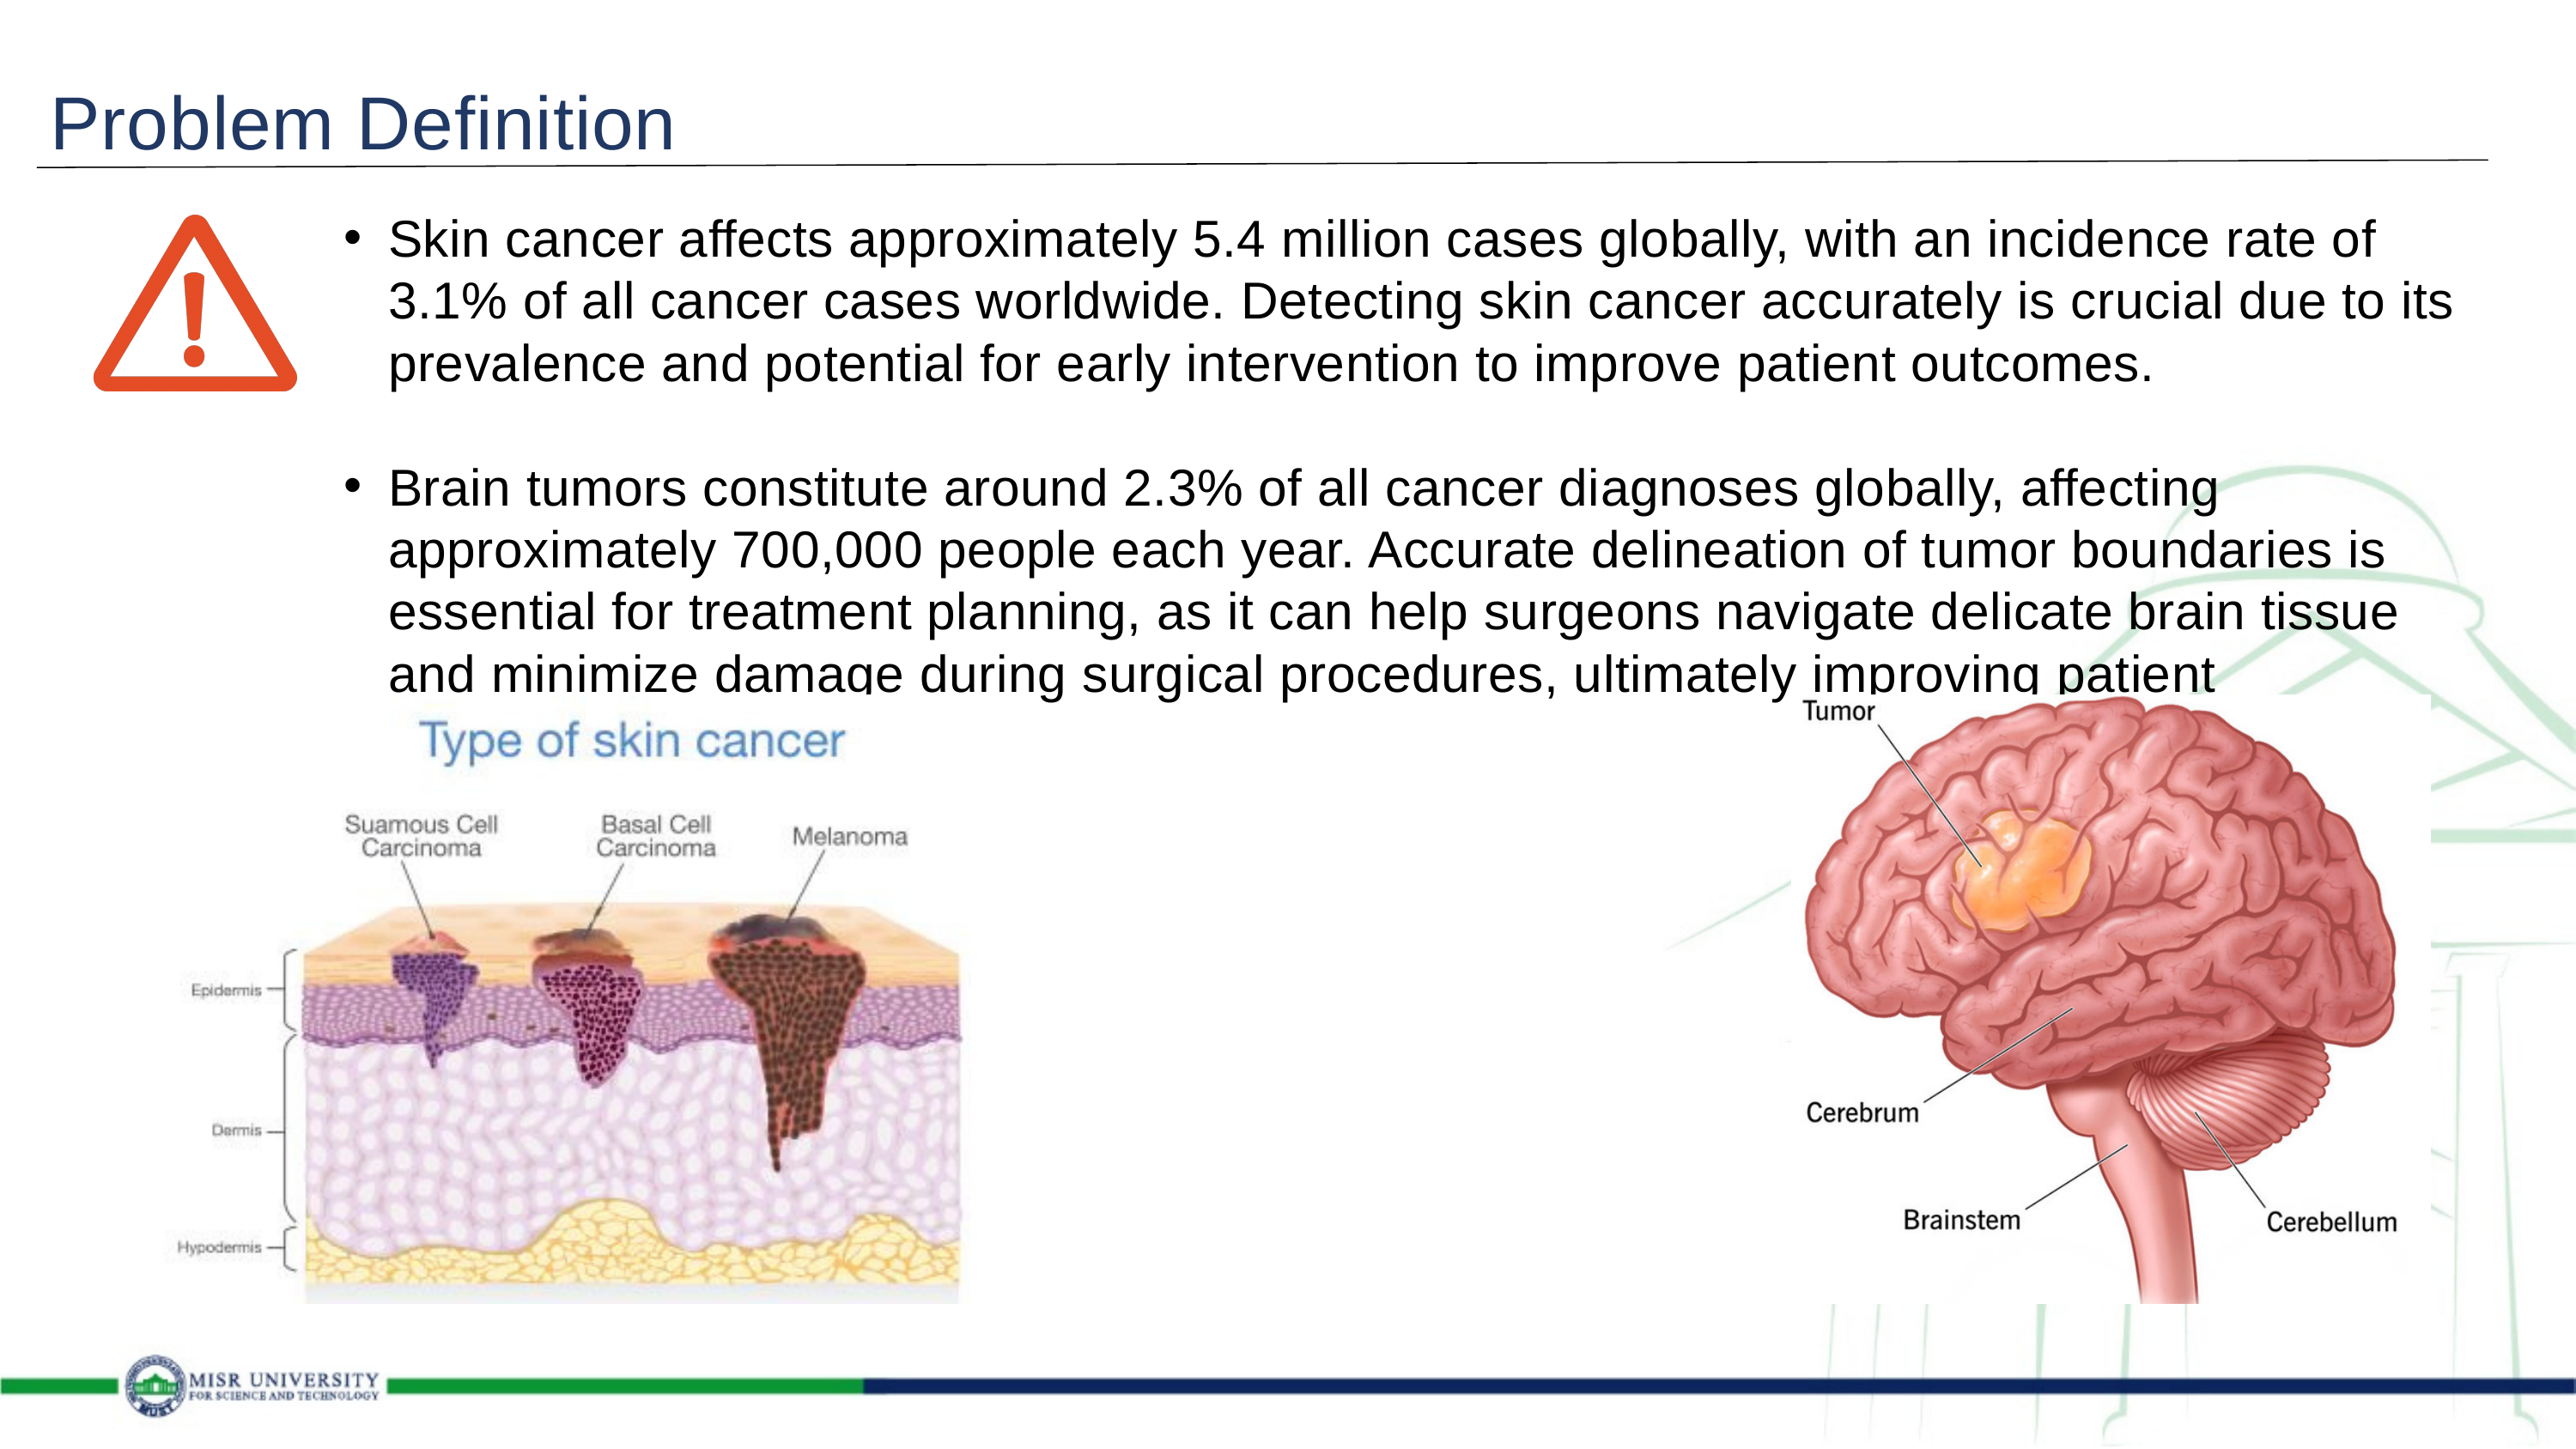

Problem Definition

Skin cancer affects approximately 5.4 million cases globally, with an incidence rate of 3.1% of all cancer cases worldwide. Detecting skin cancer accurately is crucial due to its prevalence and potential for early intervention to improve patient outcomes.

Brain tumors constitute around 2.3% of all cancer diagnoses globally, affecting approximately 700,000 people each year. Accurate delineation of tumor boundaries is essential for treatment planning, as it can help surgeons navigate delicate brain tissue and minimize damage during surgical procedures, ultimately improving patient prognosis.